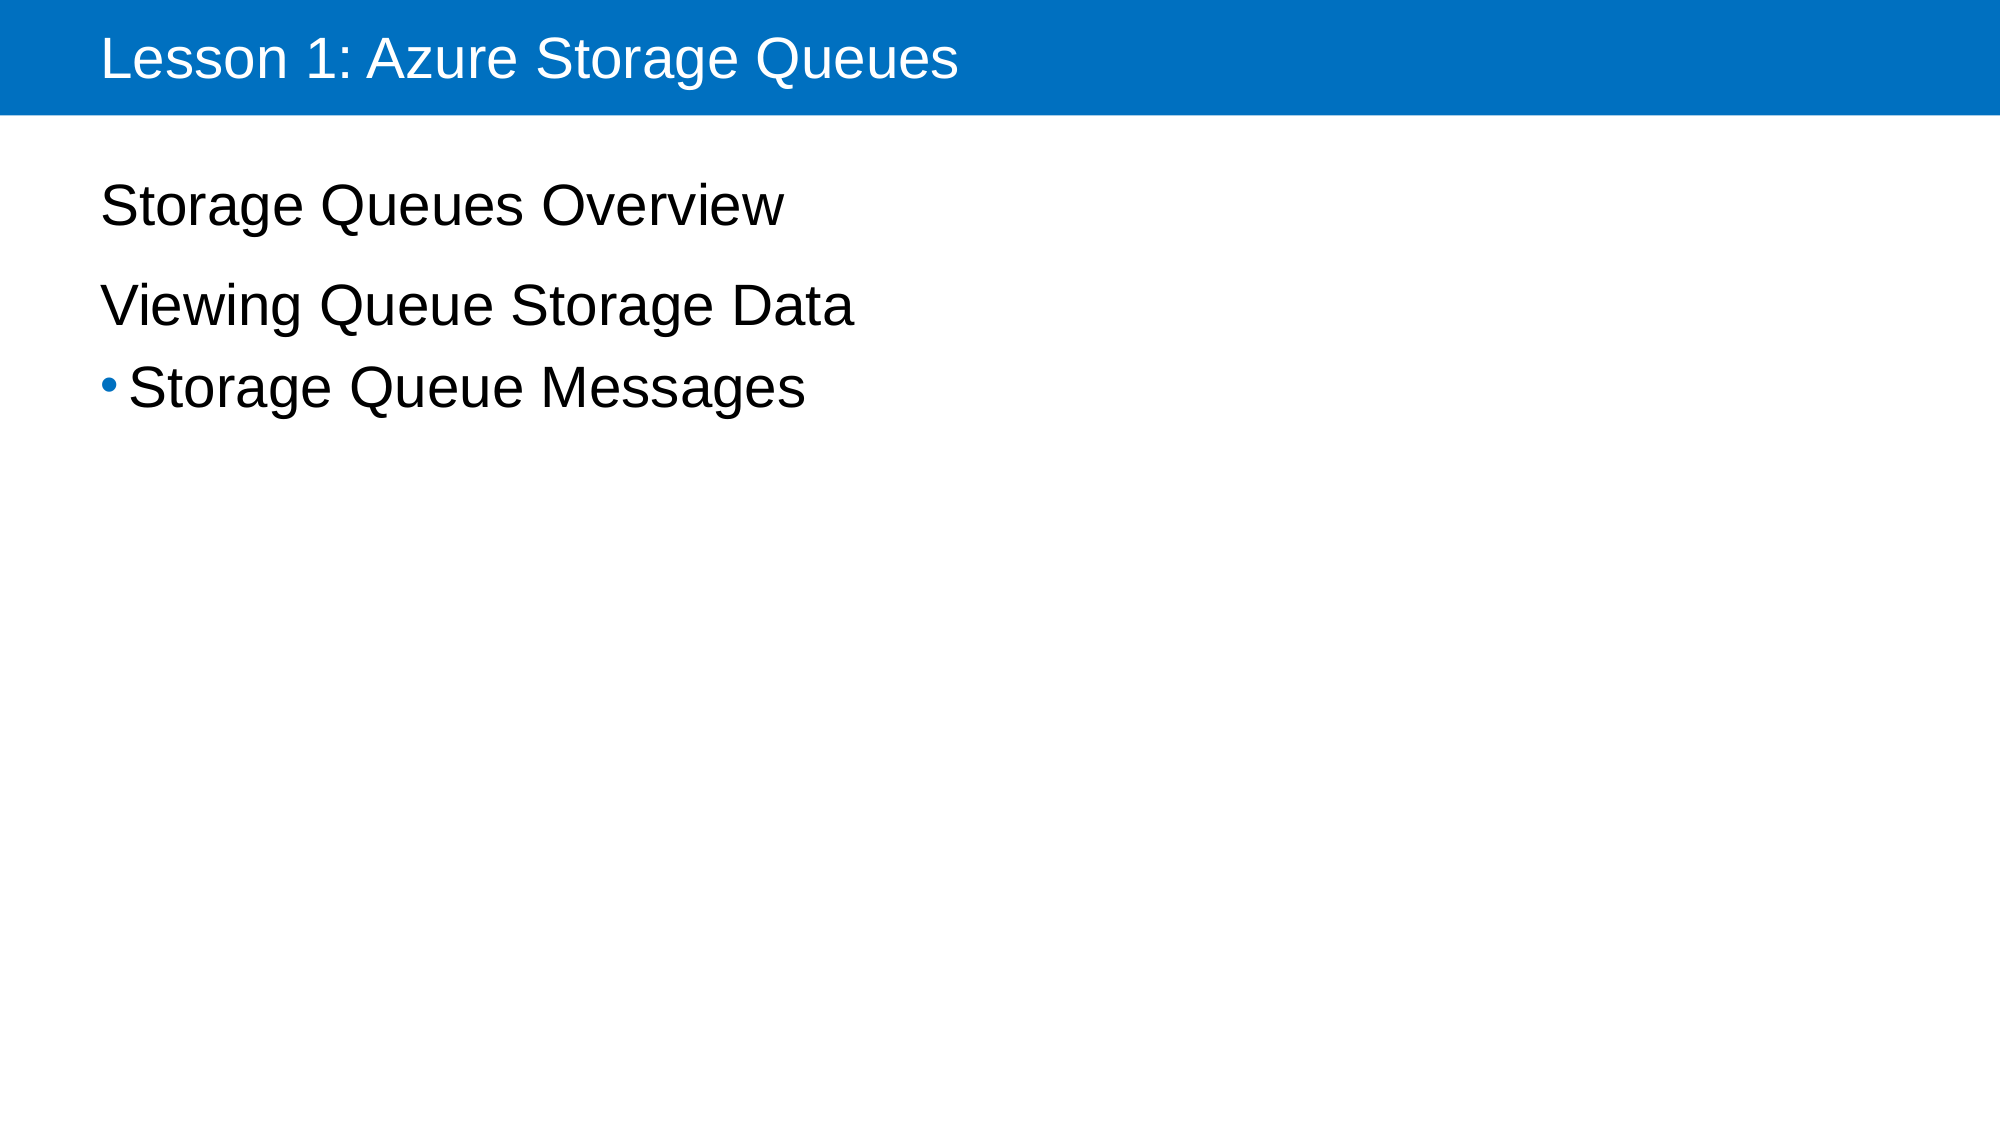

# Lesson 1: Azure Storage Queues
Storage Queues Overview
Viewing Queue Storage Data
Storage Queue Messages